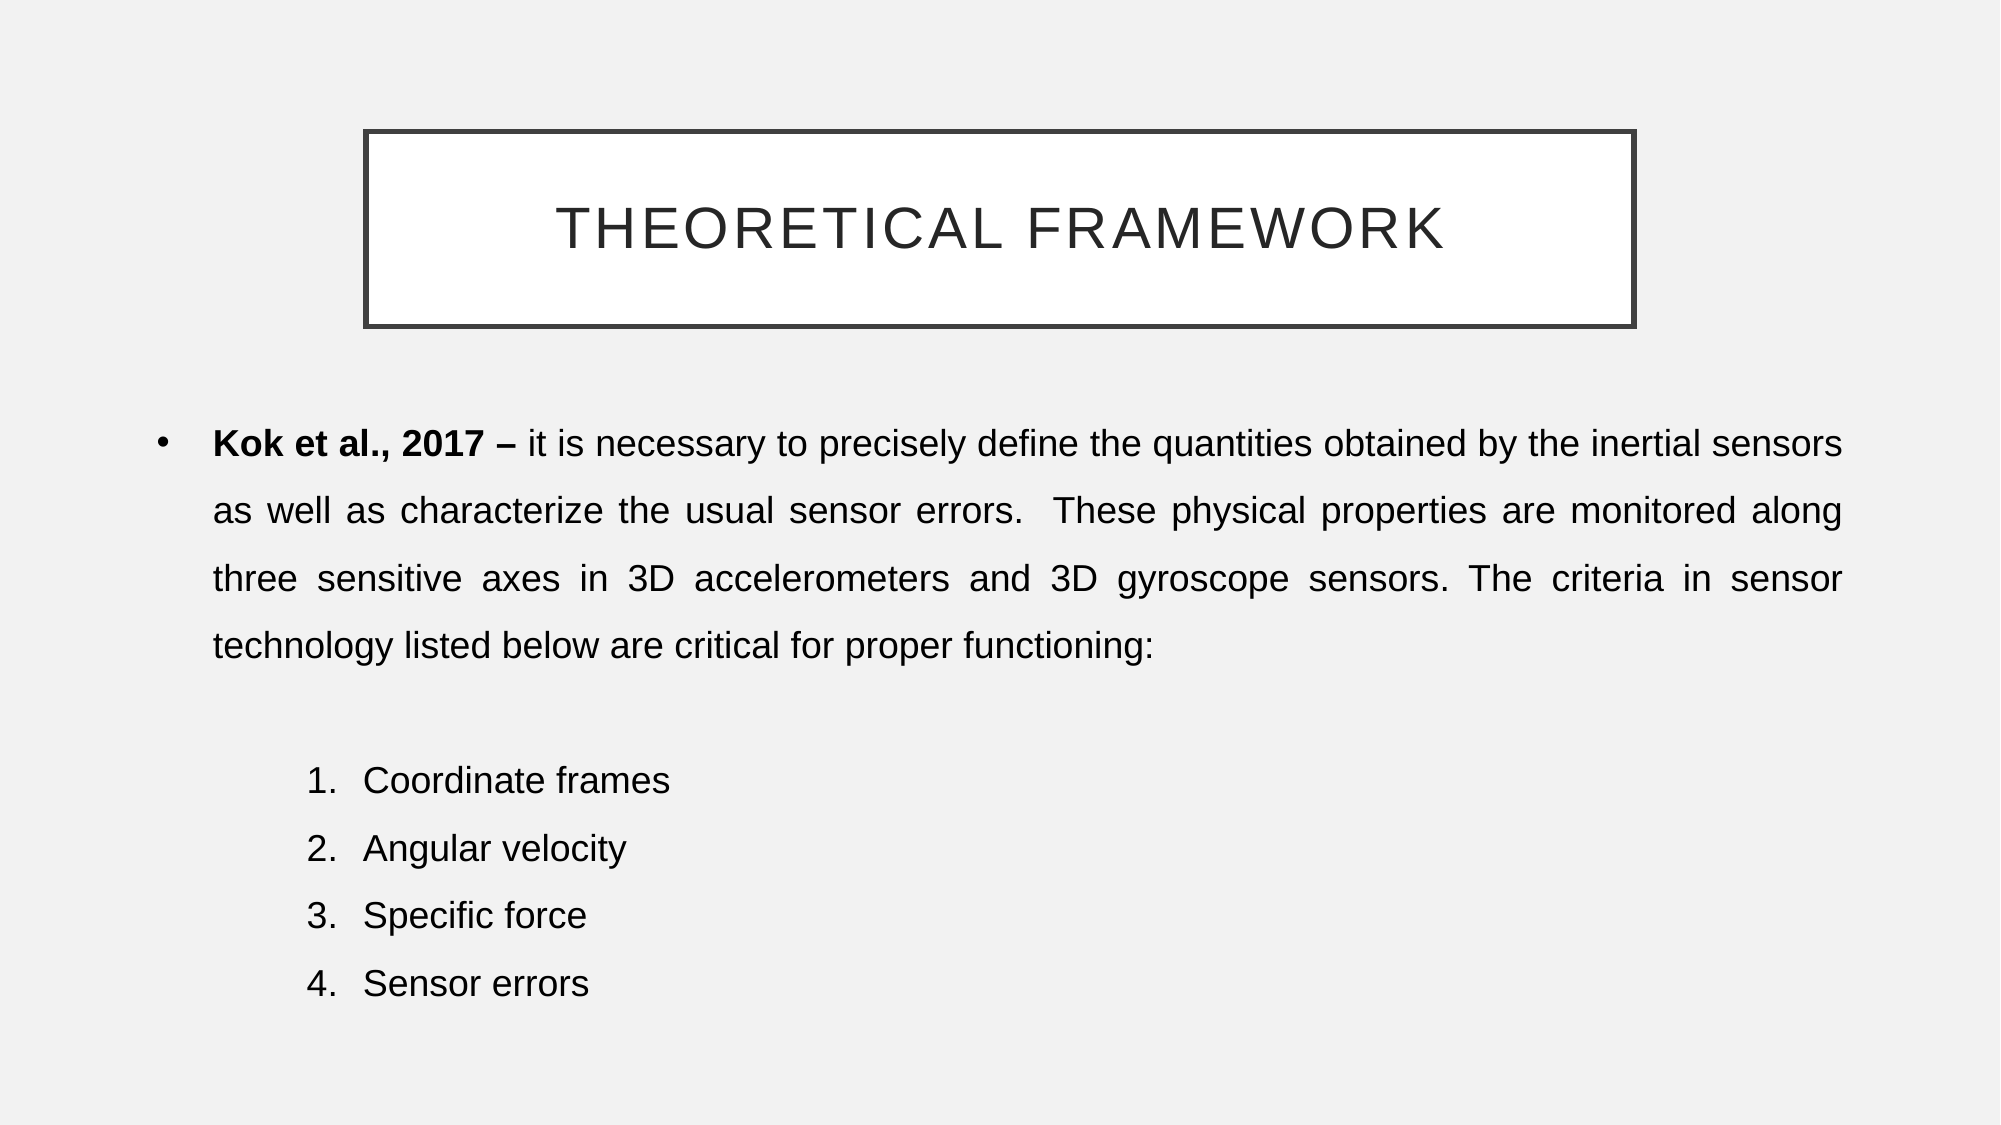

# THEORETICAL FRAMEWORK
Kok et al., 2017 – it is necessary to precisely define the quantities obtained by the inertial sensors as well as characterize the usual sensor errors.  These physical properties are monitored along three sensitive axes in 3D accelerometers and 3D gyroscope sensors. The criteria in sensor technology listed below are critical for proper functioning:

Coordinate frames
Angular velocity
Specific force
Sensor errors